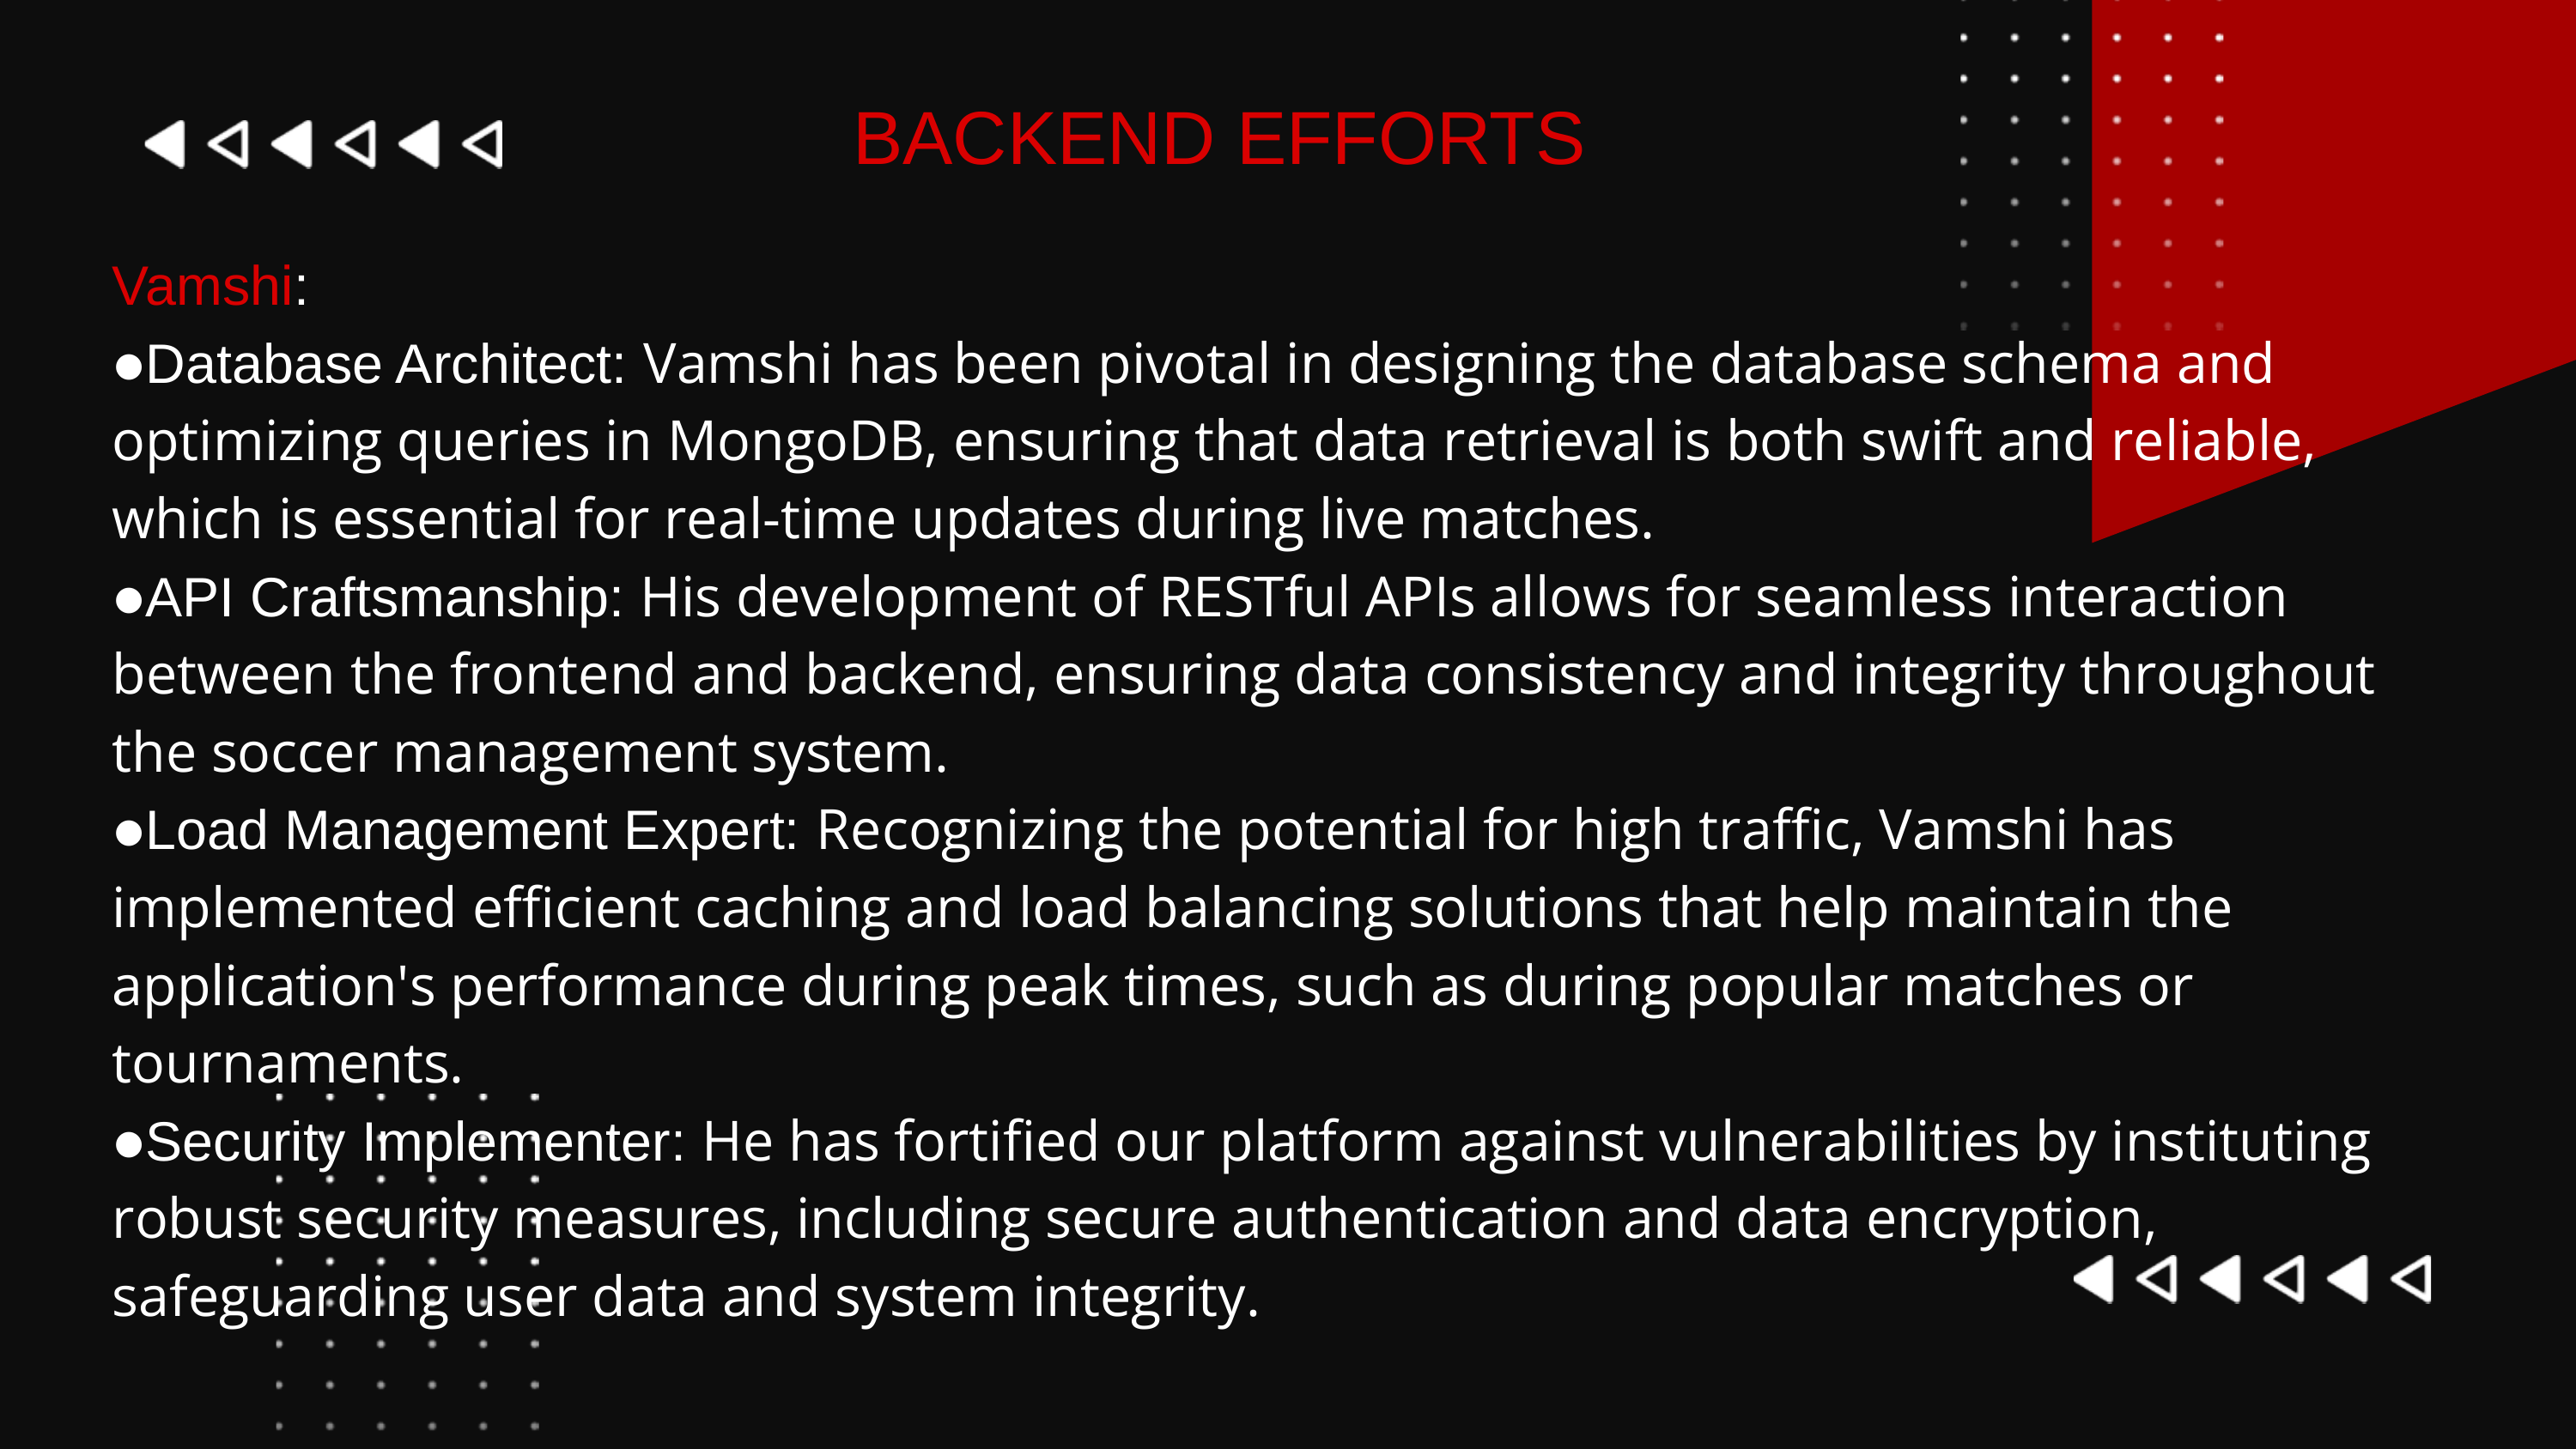

BACKEND EFFORTS

Vamshi:
●Database Architect: Vamshi has been pivotal in designing the database schema and optimizing queries in MongoDB, ensuring that data retrieval is both swift and reliable, which is essential for real-time updates during live matches.
●API Craftsmanship: His development of RESTful APIs allows for seamless interaction between the frontend and backend, ensuring data consistency and integrity throughout the soccer management system.
●Load Management Expert: Recognizing the potential for high traffic, Vamshi has implemented efficient caching and load balancing solutions that help maintain the application's performance during peak times, such as during popular matches or tournaments.
●Security Implementer: He has fortified our platform against vulnerabilities by instituting robust security measures, including secure authentication and data encryption, safeguarding user data and system integrity.